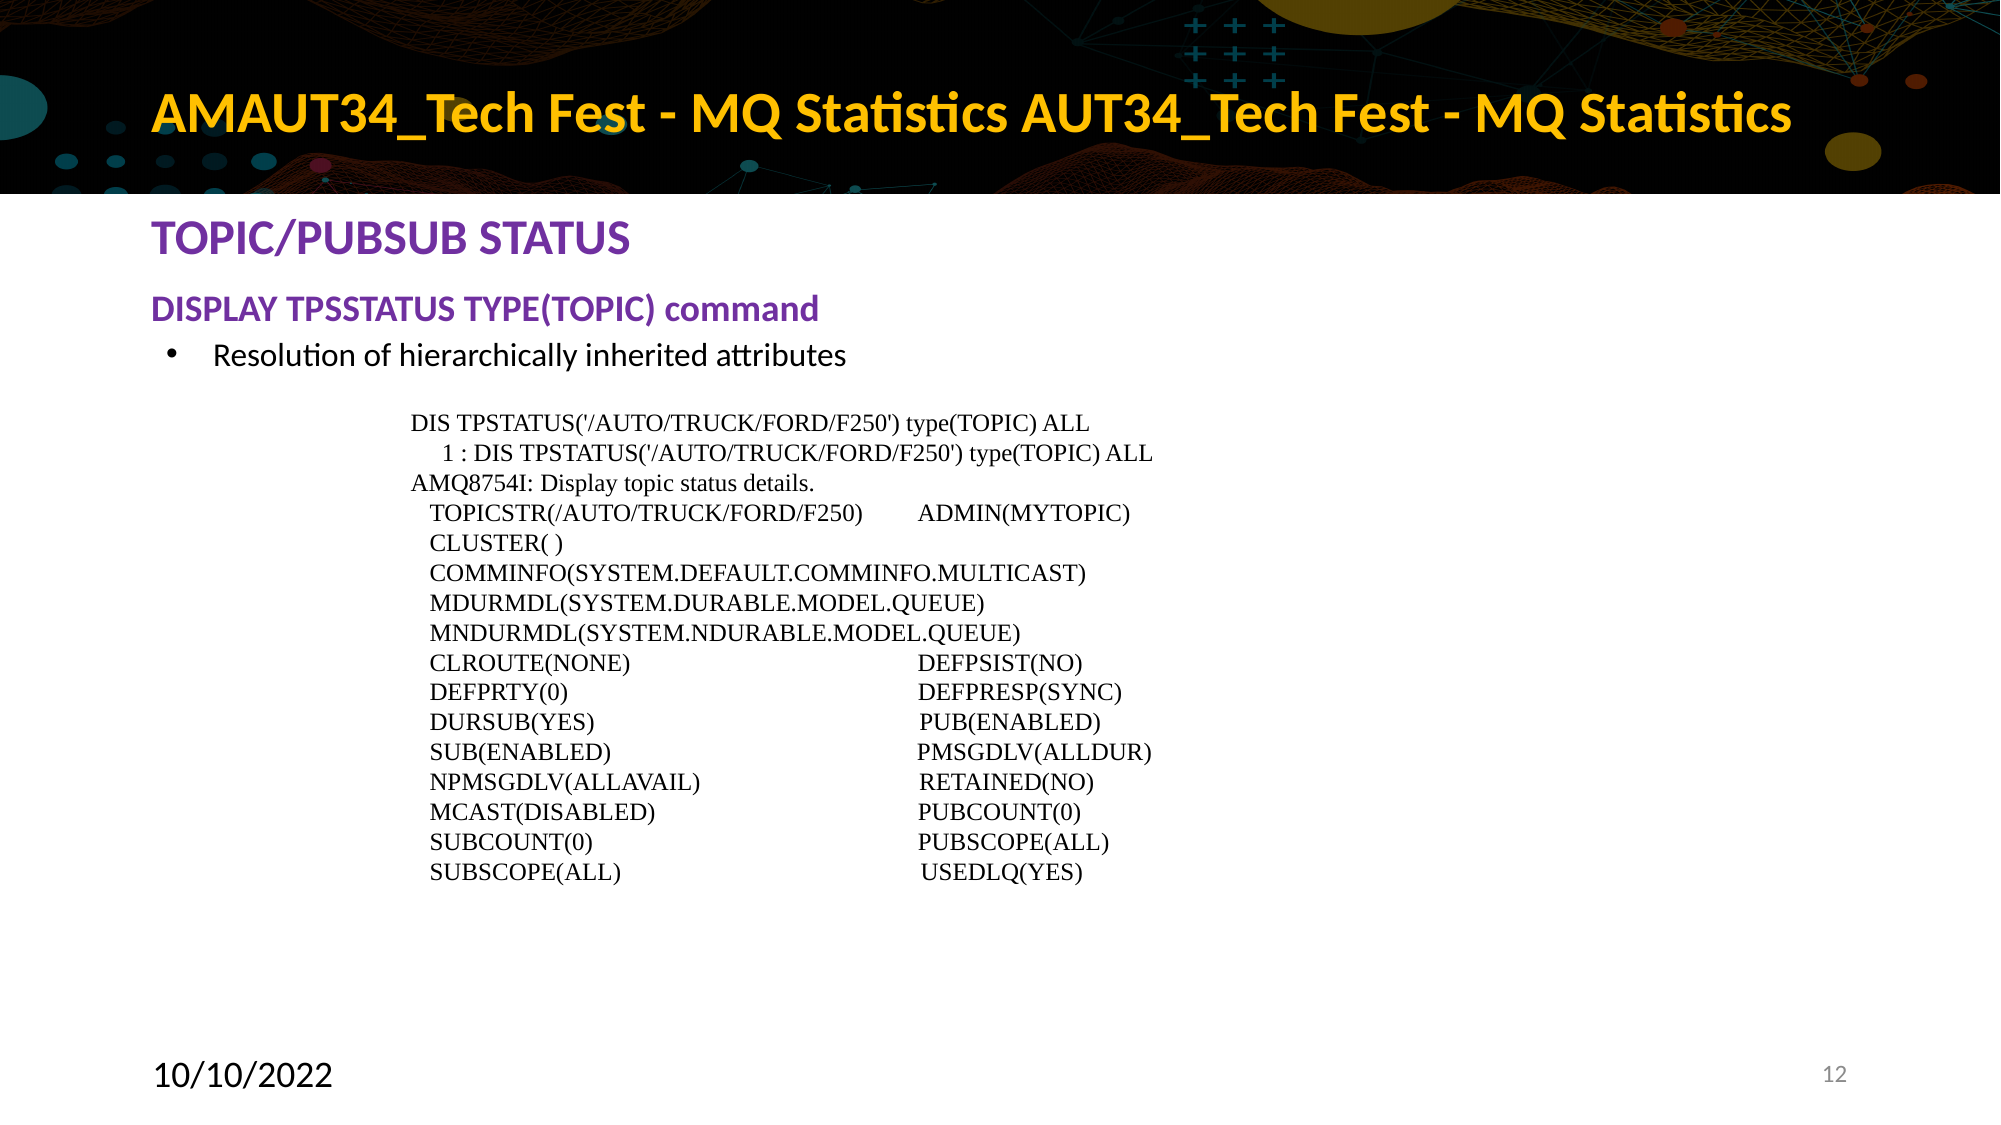

# AMAUT34_Tech Fest - MQ Statistics AUT34_Tech Fest - MQ Statistics
TOPIC/PUBSUB STATUS
DISPLAY TPSSTATUS TYPE(TOPIC) command
Resolution of hierarchically inherited attributes
DIS TPSTATUS('/AUTO/TRUCK/FORD/F250') type(TOPIC) ALL
     1 : DIS TPSTATUS('/AUTO/TRUCK/FORD/F250') type(TOPIC) ALL
AMQ8754I: Display topic status details.
   TOPICSTR(/AUTO/TRUCK/FORD/F250)         ADMIN(MYTOPIC)
   CLUSTER( )
   COMMINFO(SYSTEM.DEFAULT.COMMINFO.MULTICAST)
   MDURMDL(SYSTEM.DURABLE.MODEL.QUEUE)
   MNDURMDL(SYSTEM.NDURABLE.MODEL.QUEUE)
   CLROUTE(NONE)                                              DEFPSIST(NO)
   DEFPRTY(0)                                                        DEFPRESP(SYNC)
   DURSUB(YES)                                                    PUB(ENABLED)
   SUB(ENABLED)                                                 PMSGDLV(ALLDUR)
   NPMSGDLV(ALLAVAIL)                                   RETAINED(NO)
   MCAST(DISABLED)                                          PUBCOUNT(0)
   SUBCOUNT(0)                                                    PUBSCOPE(ALL)
   SUBSCOPE(ALL)                                                USEDLQ(YES)

10/10/2022
12